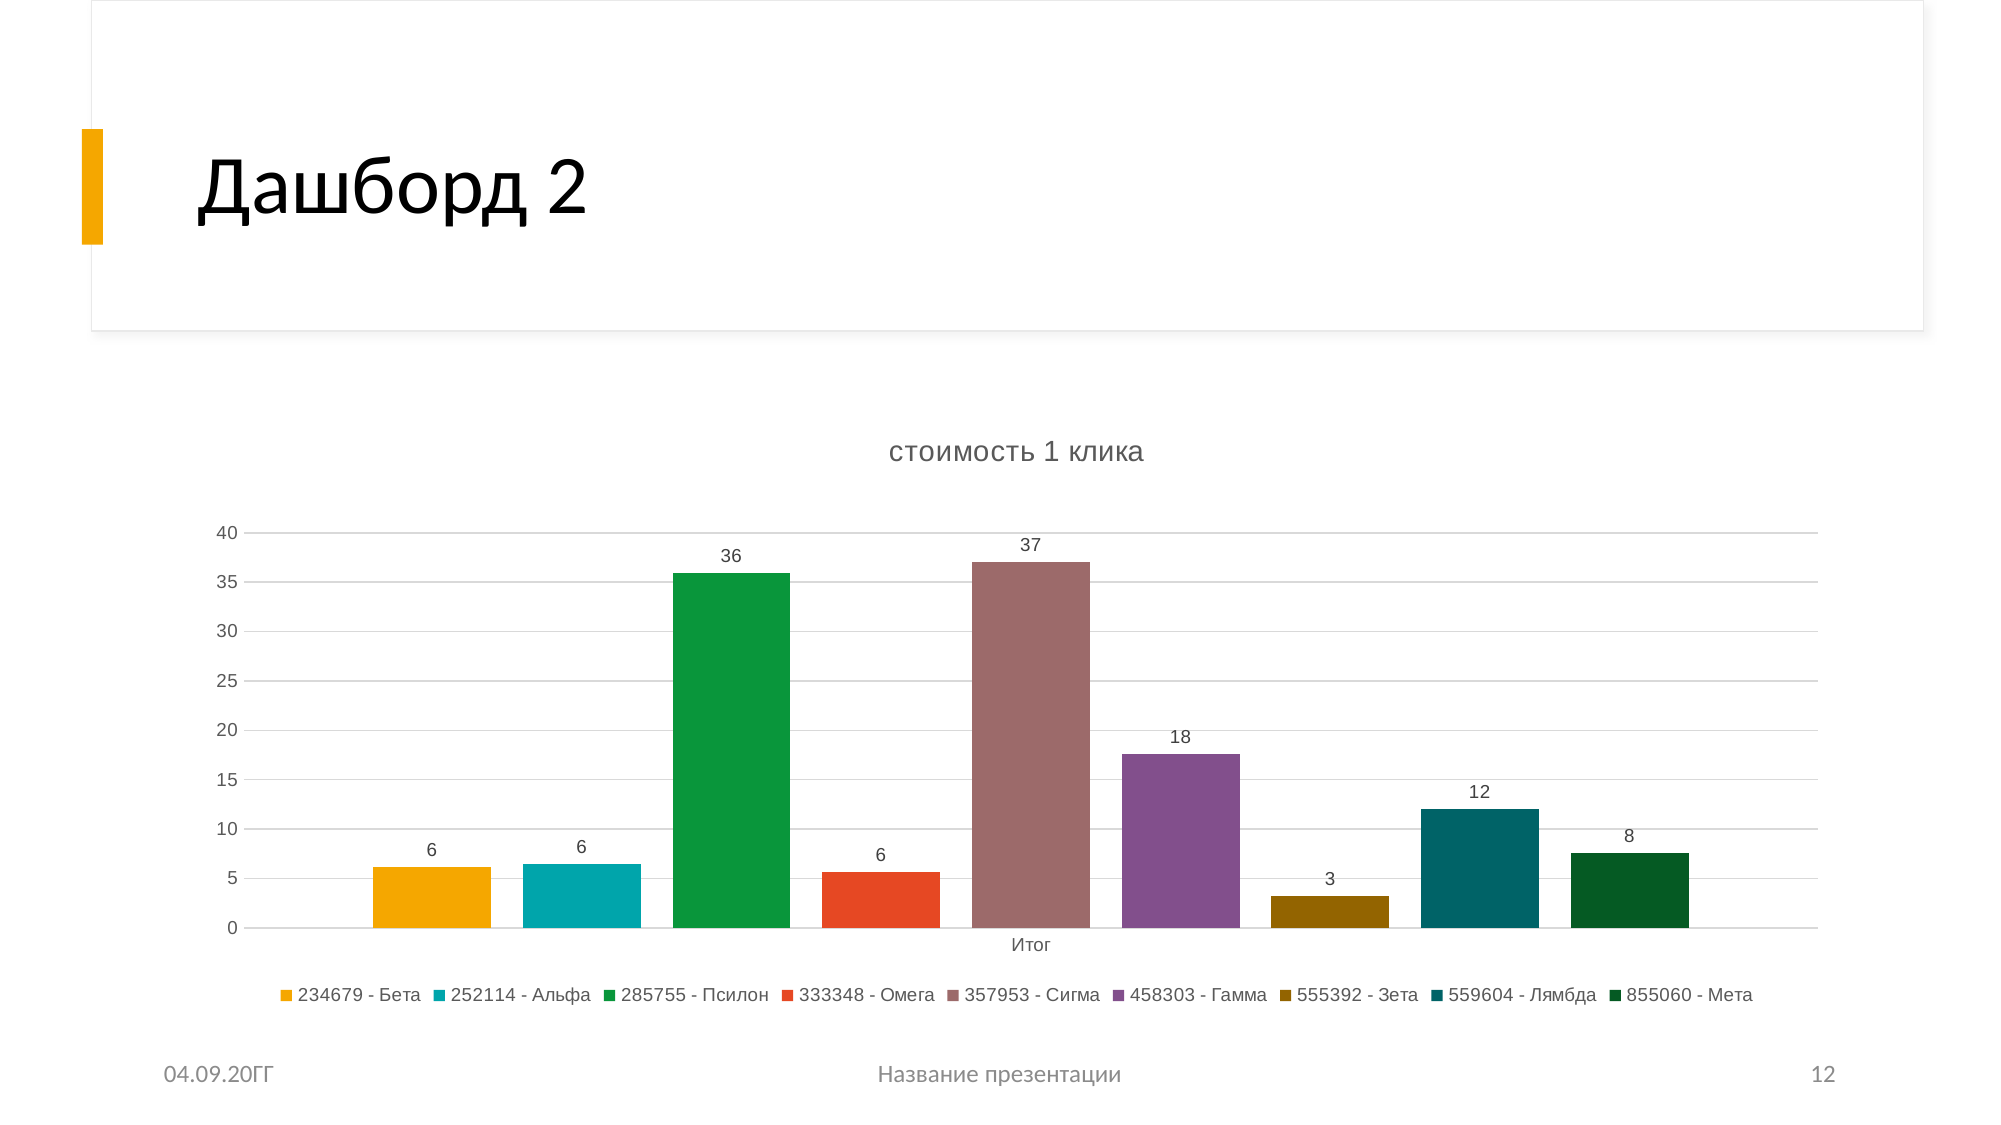

# Дашборд 2

### Chart: стоимость 1 клика

| Category | 234679 - Бета | 252114 - Альфа | 285755 - Псилон | 333348 - Омега | 357953 - Сигма | 458303 - Гамма | 555392 - Зета | 559604 - Лямбда | 855060 - Мета |
|---|---|---|---|---|---|---|---|---|---|
| Итог | 6.118521741050566 | 6.417621797542073 | 35.88437553603365 | 5.700682886653464 | 37.06427259243921 | 17.55845078752099 | 3.2345335380565055 | 12.050424379296444 | 7.559514569085163 |
04.09.20ГГ
Название презентации
12